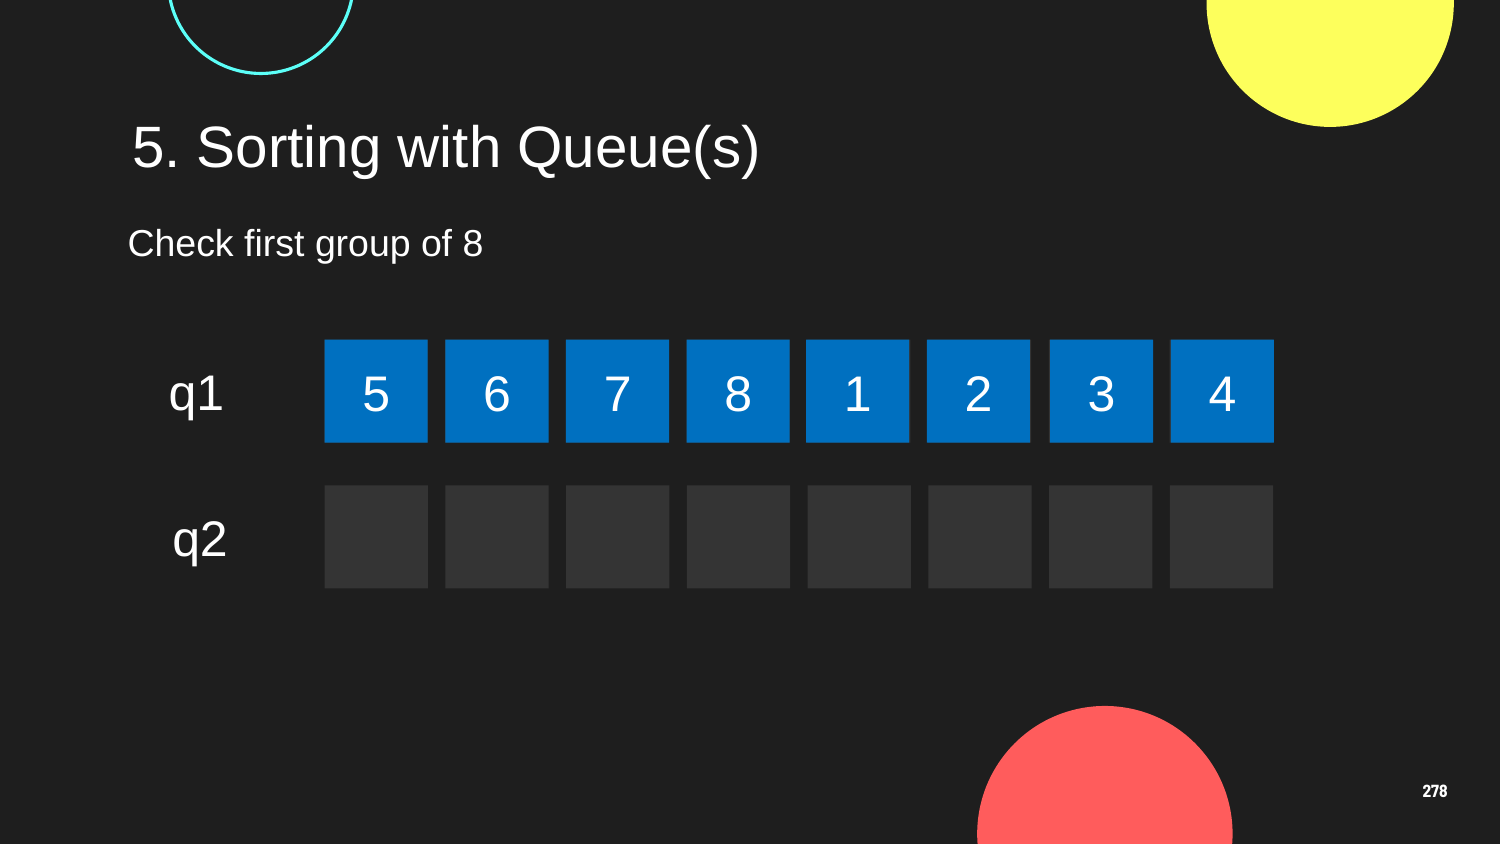

# 5. Sorting with Queue(s)
Check first group of 8
5
6
1
2
3
4
8
7

q1

q2
278